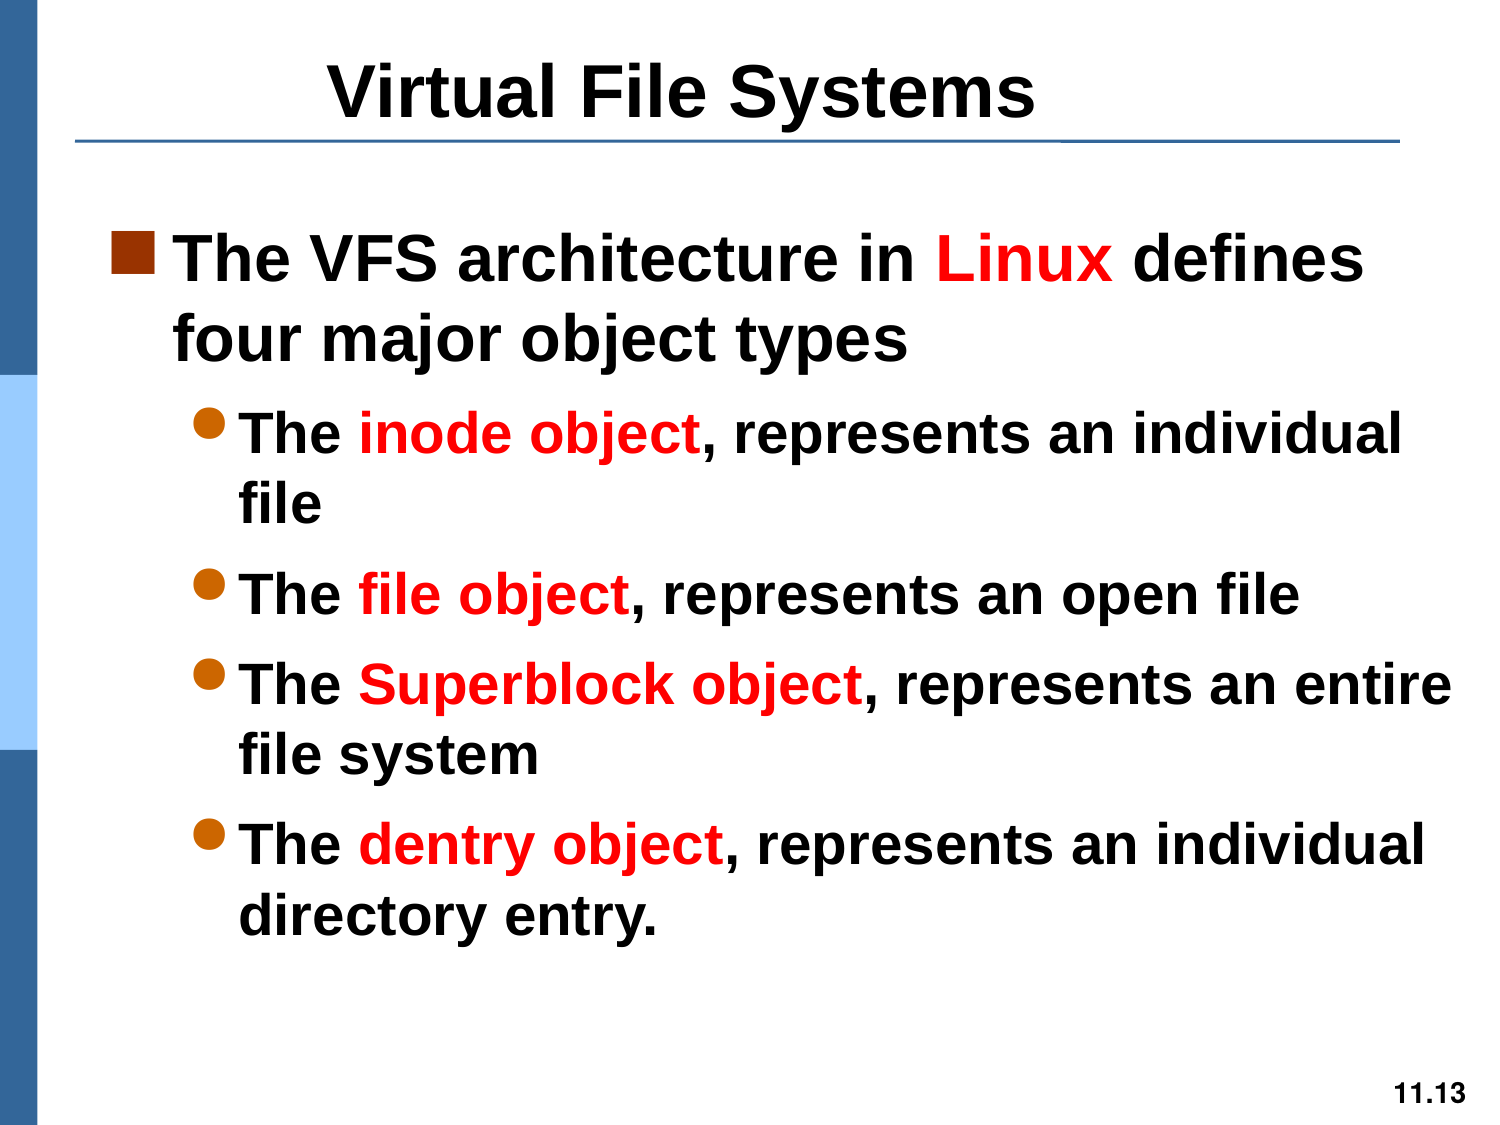

# Virtual File Systems
The VFS architecture in Linux defines four major object types
The inode object, represents an individual file
The file object, represents an open file
The Superblock object, represents an entire file system
The dentry object, represents an individual directory entry.